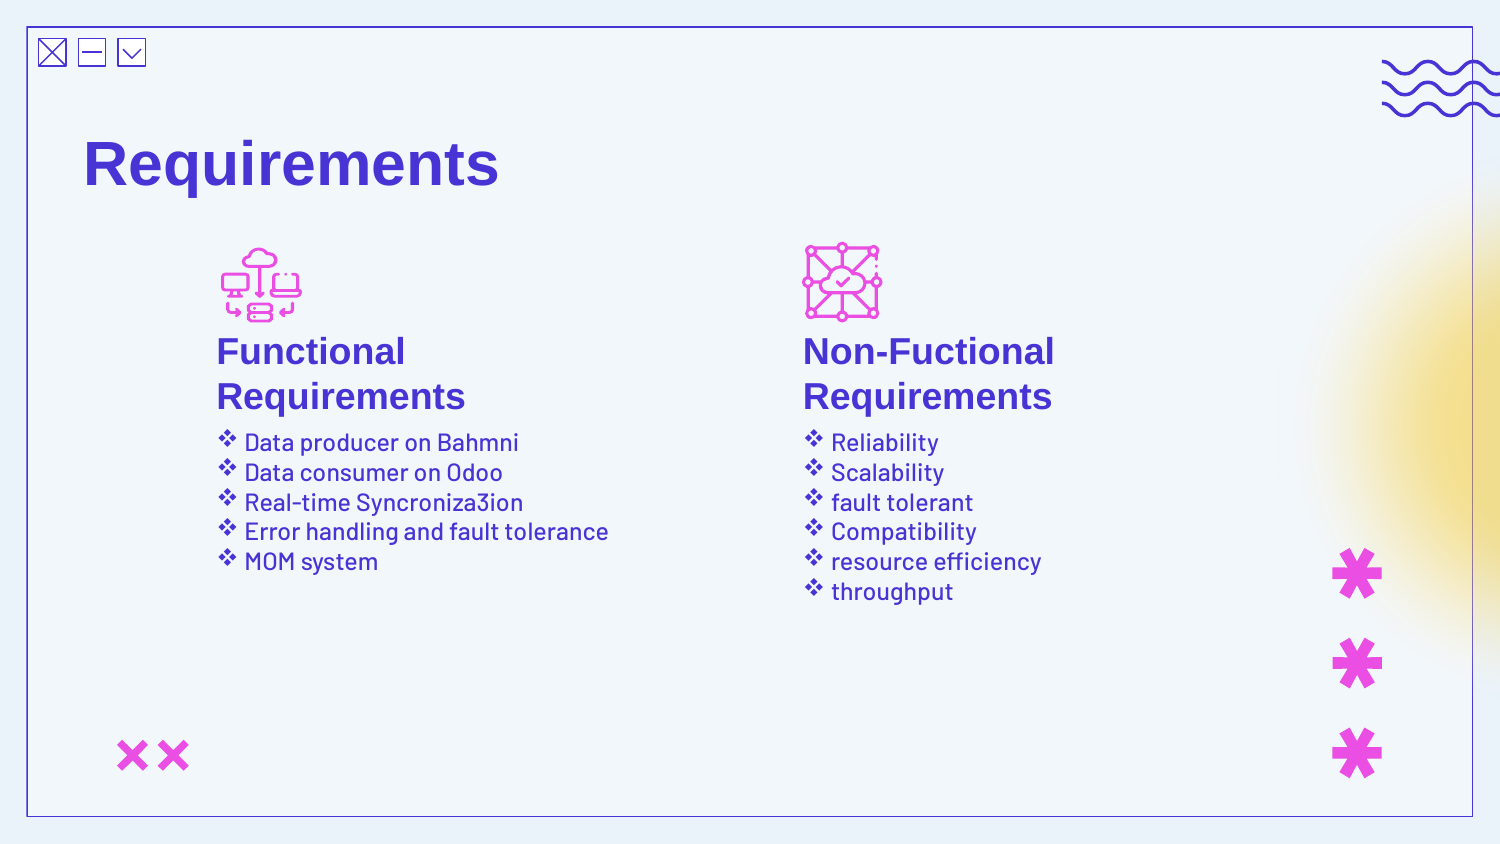

# Requirements

Functional Requirements
Non-Fuctional Requirements
Data producer on Bahmni
Data consumer on Odoo
Real-time Syncroniza3ion
Error handling and fault tolerance
MOM system

Reliability
Scalability
fault tolerant
Compatibility
resource efficiency
throughput